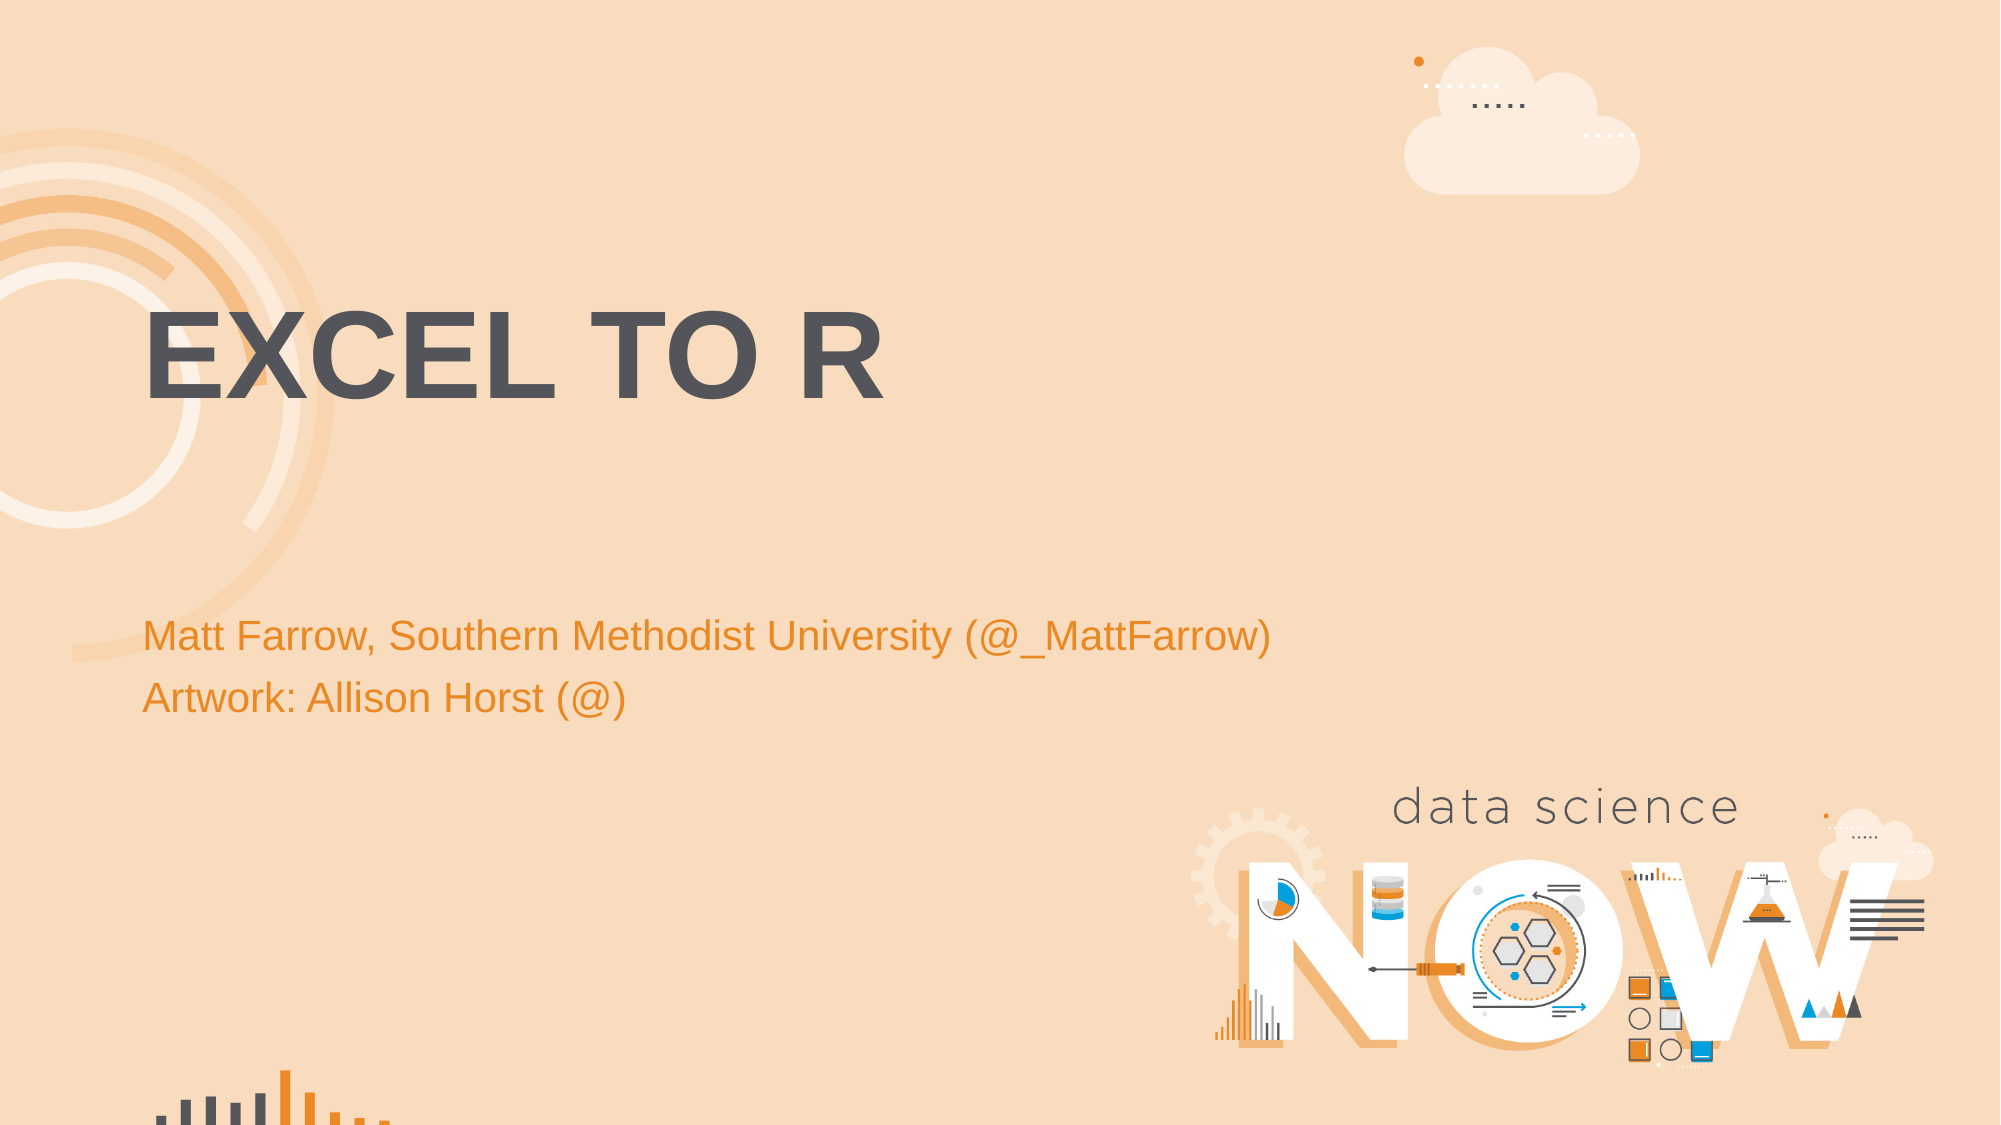

# Excel to R
Matt Farrow, Southern Methodist University (@_MattFarrow)
Artwork: Allison Horst (@)